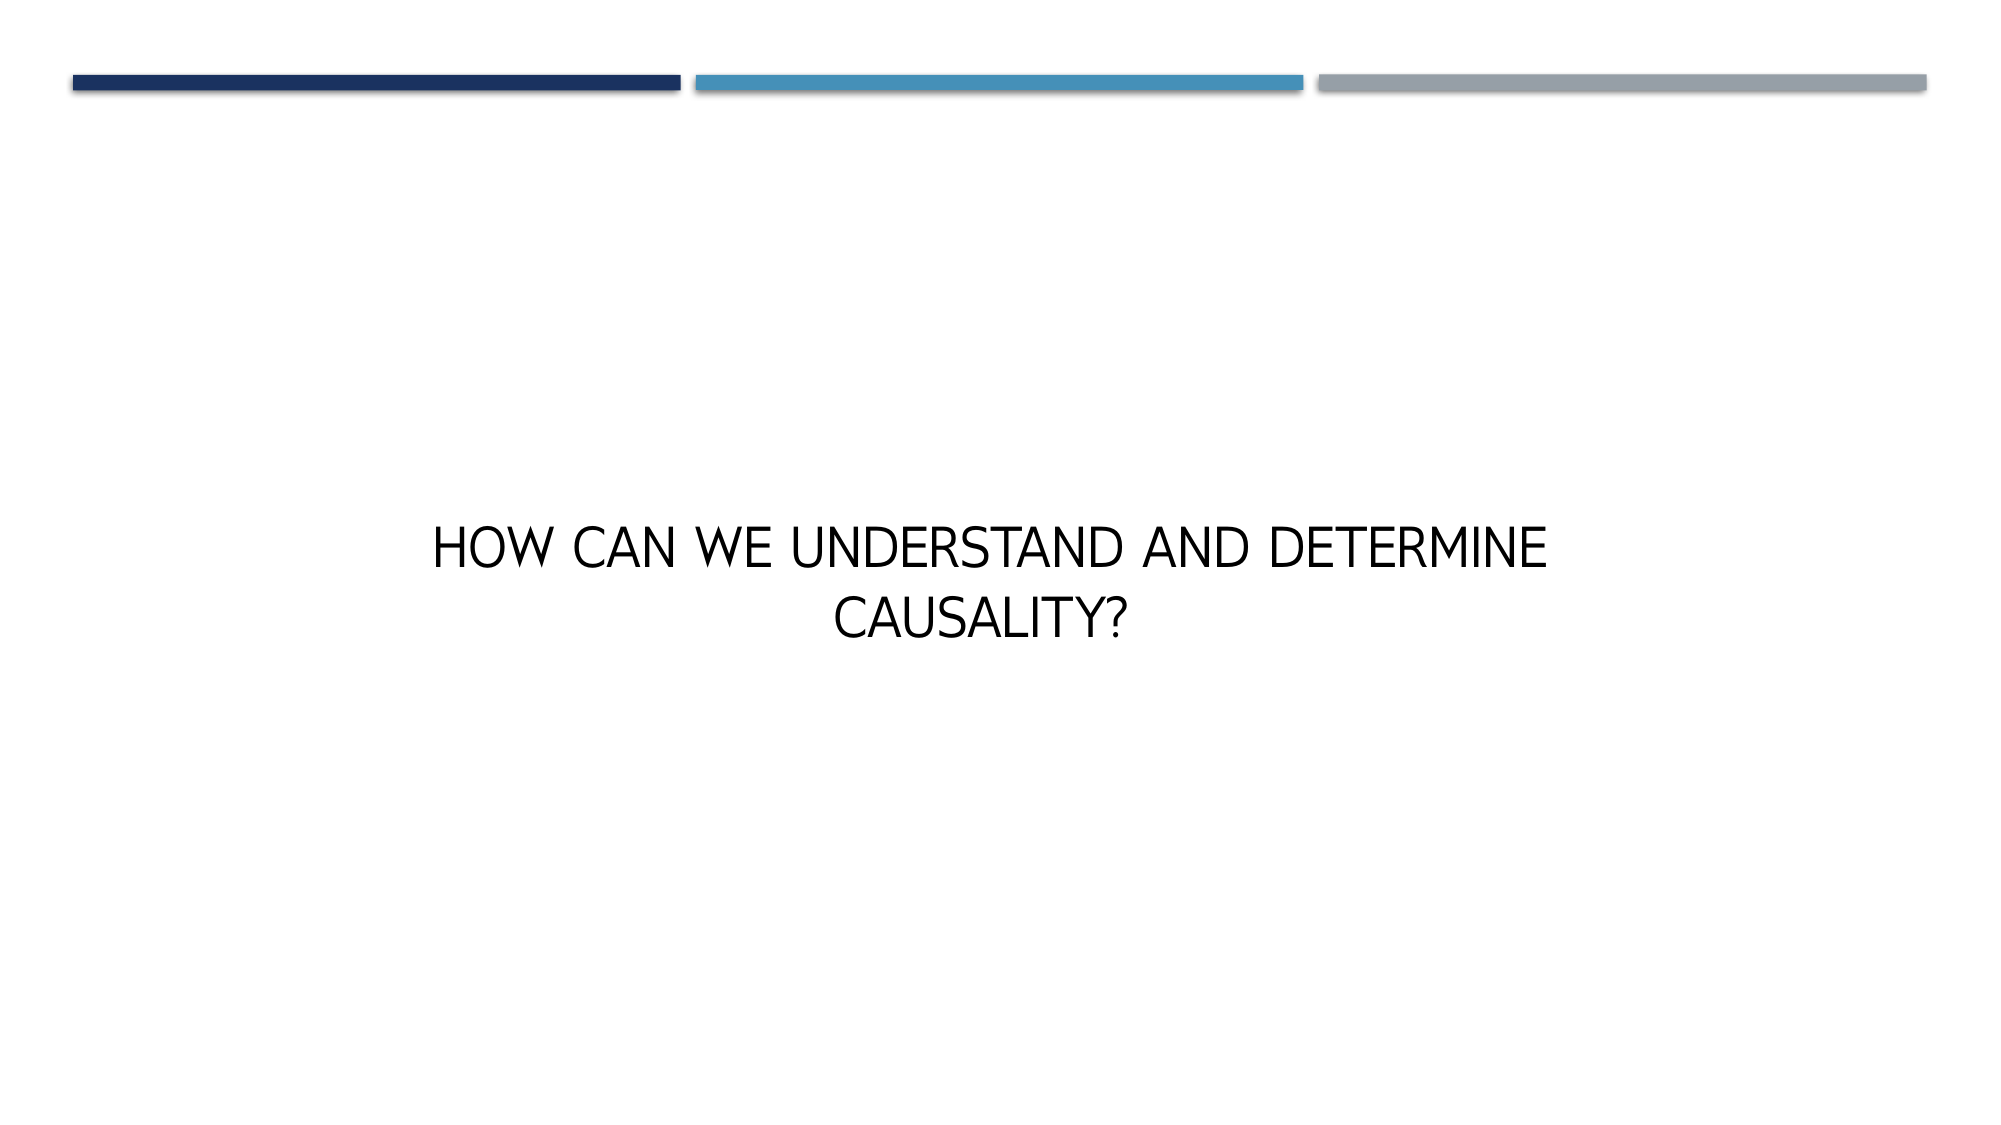

# how can we understand and determine CAUSALITY?